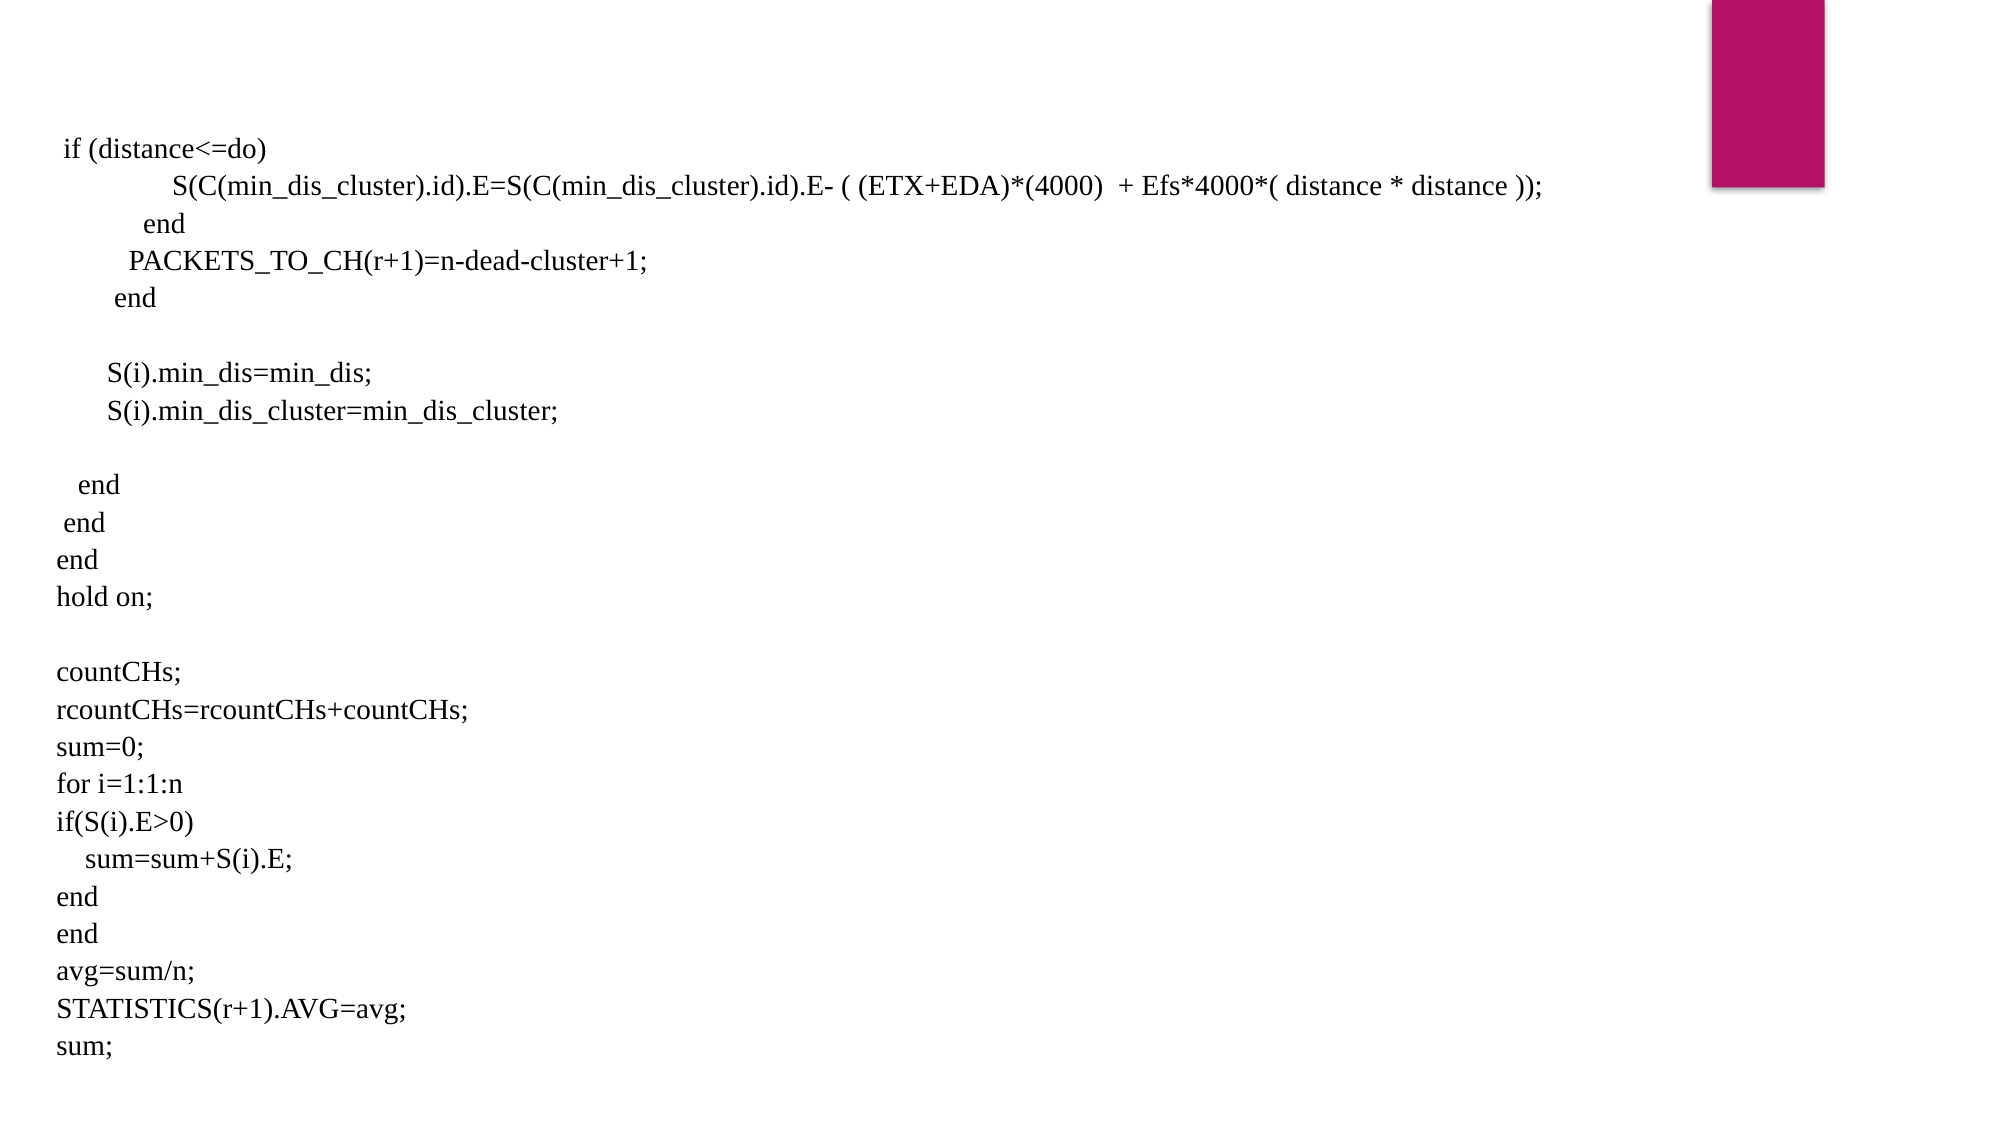

if (distance<=do)
                S(C(min_dis_cluster).id).E=S(C(min_dis_cluster).id).E- ( (ETX+EDA)*(4000)  + Efs*4000*( distance * distance ));
            end
          PACKETS_TO_CH(r+1)=n-dead-cluster+1;
        end

       S(i).min_dis=min_dis;
       S(i).min_dis_cluster=min_dis_cluster;

   end
 end
end
hold on;

countCHs;
rcountCHs=rcountCHs+countCHs;
sum=0;
for i=1:1:n
if(S(i).E>0)
    sum=sum+S(i).E;
end
end
avg=sum/n;
STATISTICS(r+1).AVG=avg;
sum;